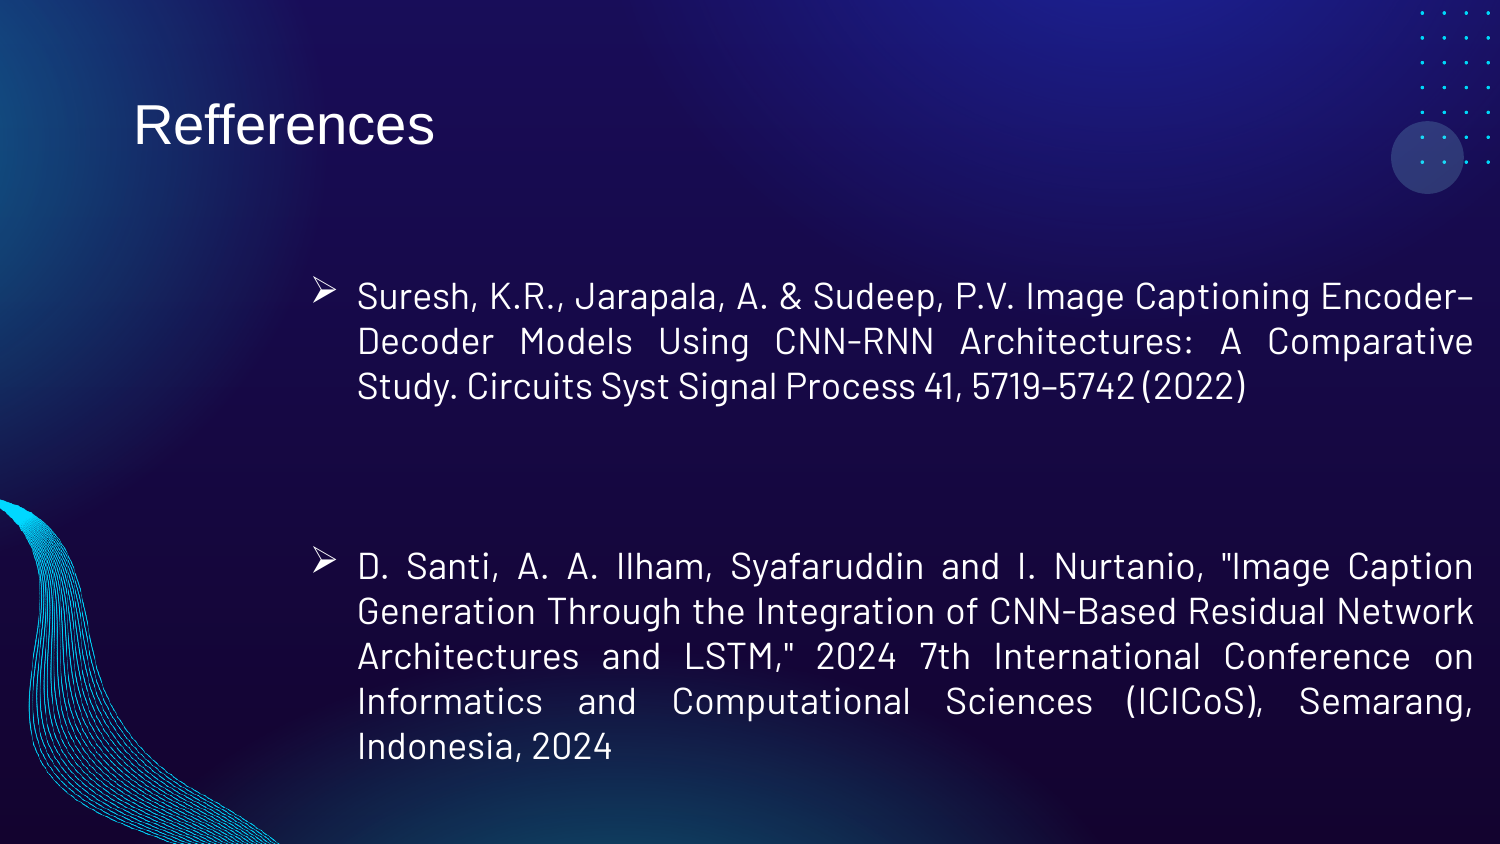

# Refferences

Suresh, K.R., Jarapala, A. & Sudeep, P.V. Image Captioning Encoder–Decoder Models Using CNN-RNN Architectures: A Comparative Study. Circuits Syst Signal Process 41, 5719–5742 (2022)

D. Santi, A. A. Ilham, Syafaruddin and I. Nurtanio, "Image Caption Generation Through the Integration of CNN-Based Residual Network Architectures and LSTM," 2024 7th International Conference on Informatics and Computational Sciences (ICICoS), Semarang, Indonesia, 2024